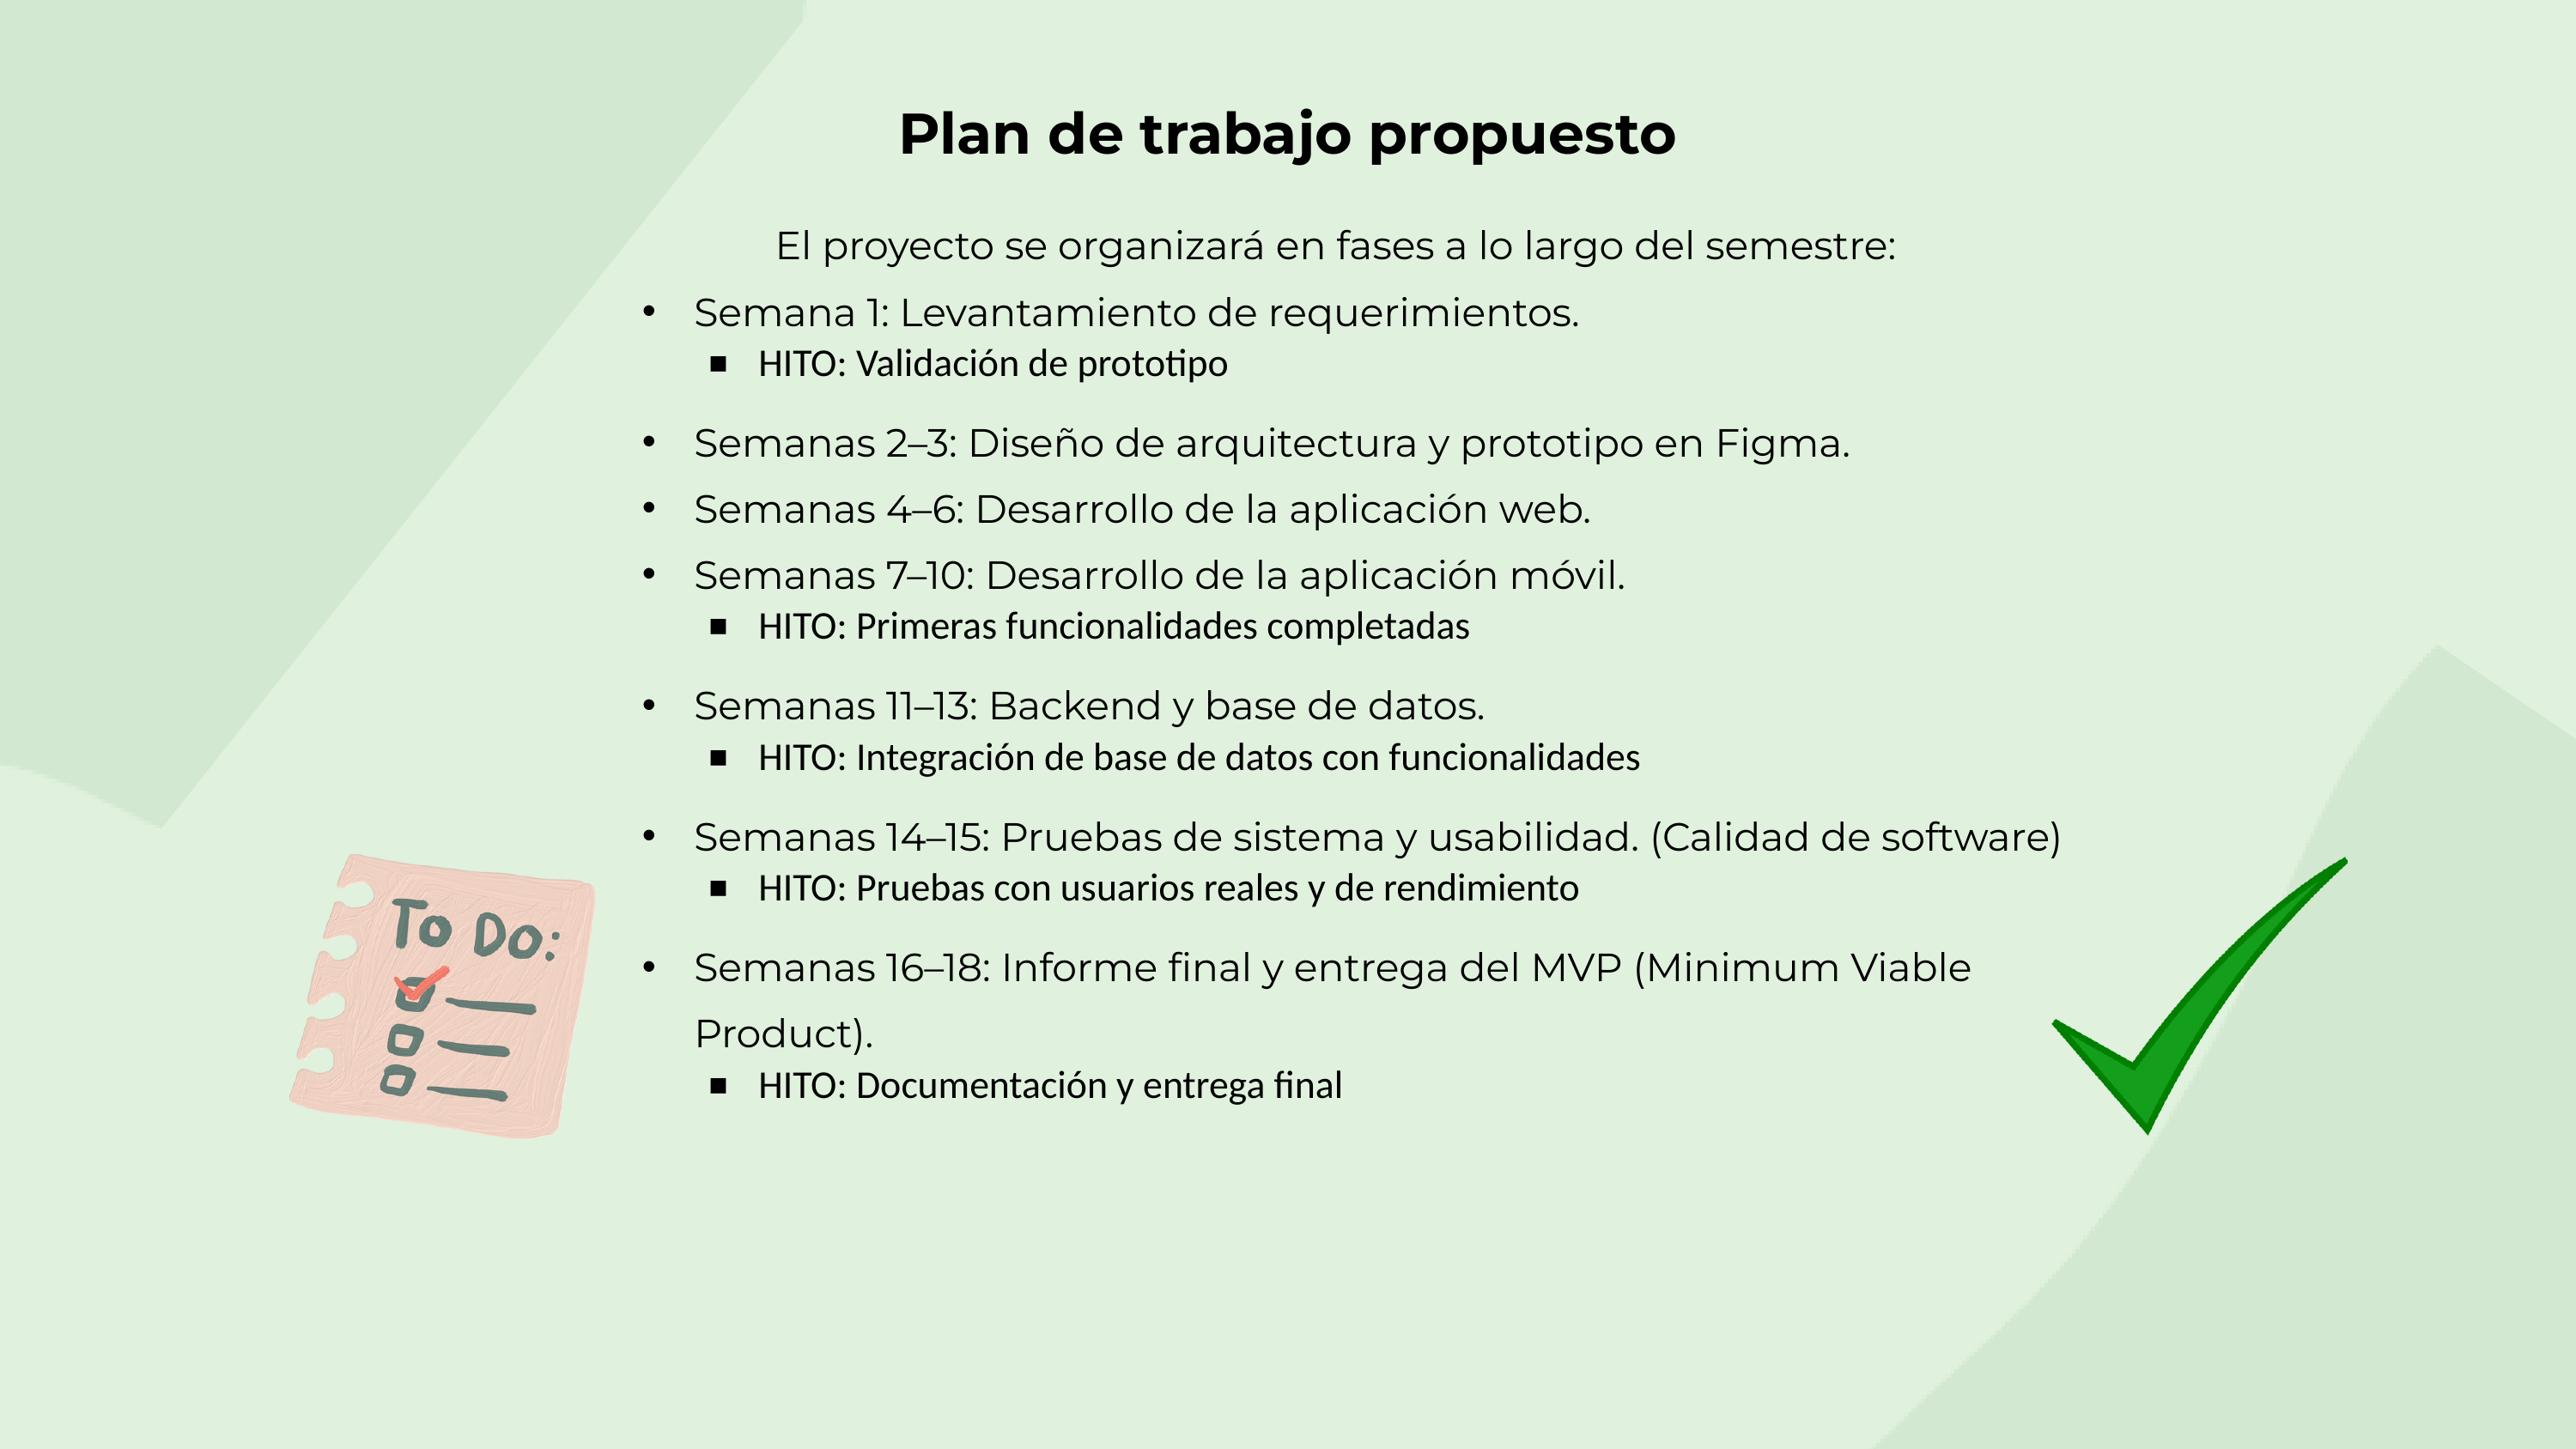

Plan de trabajo propuesto
El proyecto se organizará en fases a lo largo del semestre:
Semana 1: Levantamiento de requerimientos.
HITO: Validación de prototipo
Semanas 2–3: Diseño de arquitectura y prototipo en Figma.
Semanas 4–6: Desarrollo de la aplicación web.
Semanas 7–10: Desarrollo de la aplicación móvil.
HITO: Primeras funcionalidades completadas
Semanas 11–13: Backend y base de datos.
HITO: Integración de base de datos con funcionalidades
Semanas 14–15: Pruebas de sistema y usabilidad. (Calidad de software)
HITO: Pruebas con usuarios reales y de rendimiento
Semanas 16–18: Informe final y entrega del MVP (Minimum Viable Product).
HITO: Documentación y entrega final